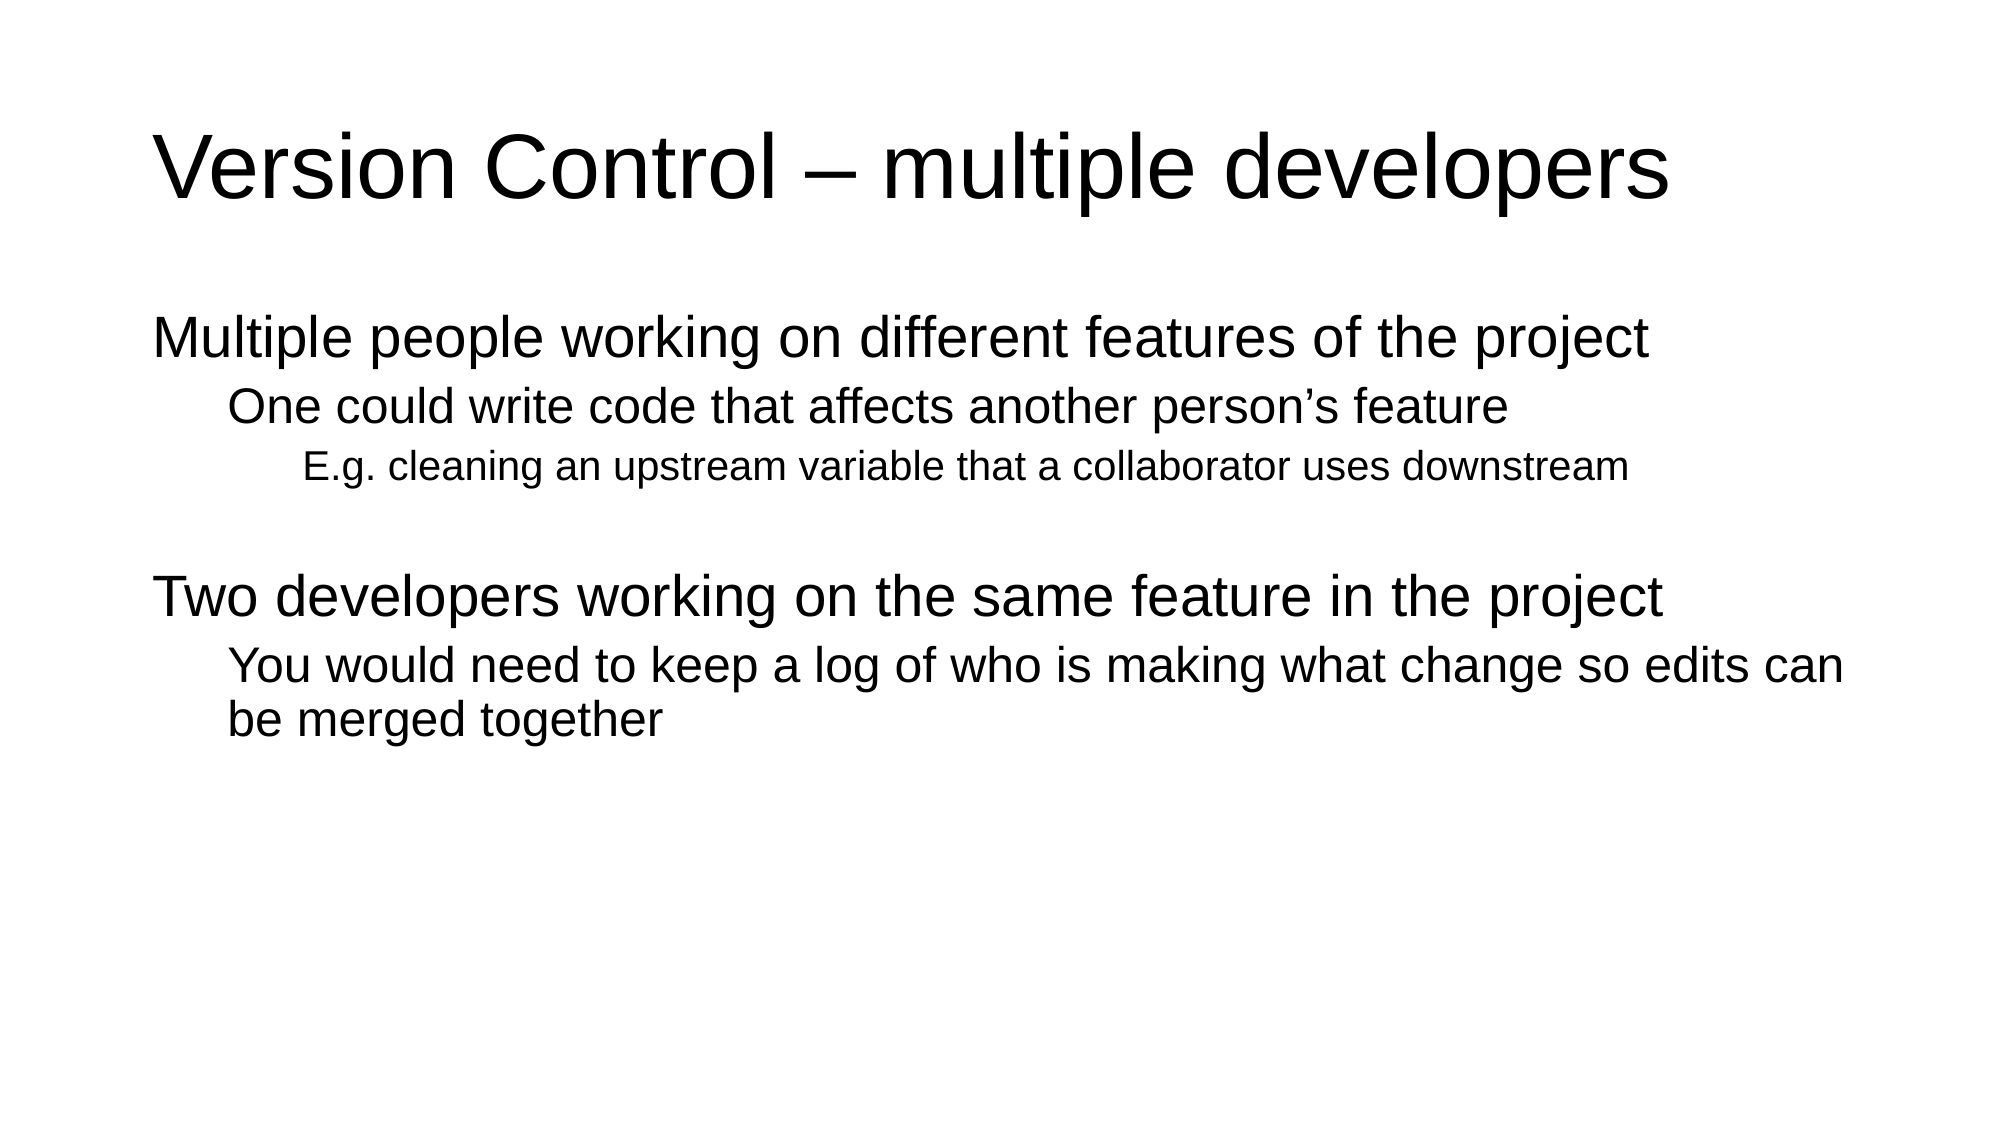

# Version Control – multiple developers
Multiple people working on different features of the project
One could write code that affects another person’s feature
E.g. cleaning an upstream variable that a collaborator uses downstream

Two developers working on the same feature in the project
You would need to keep a log of who is making what change so edits can be merged together